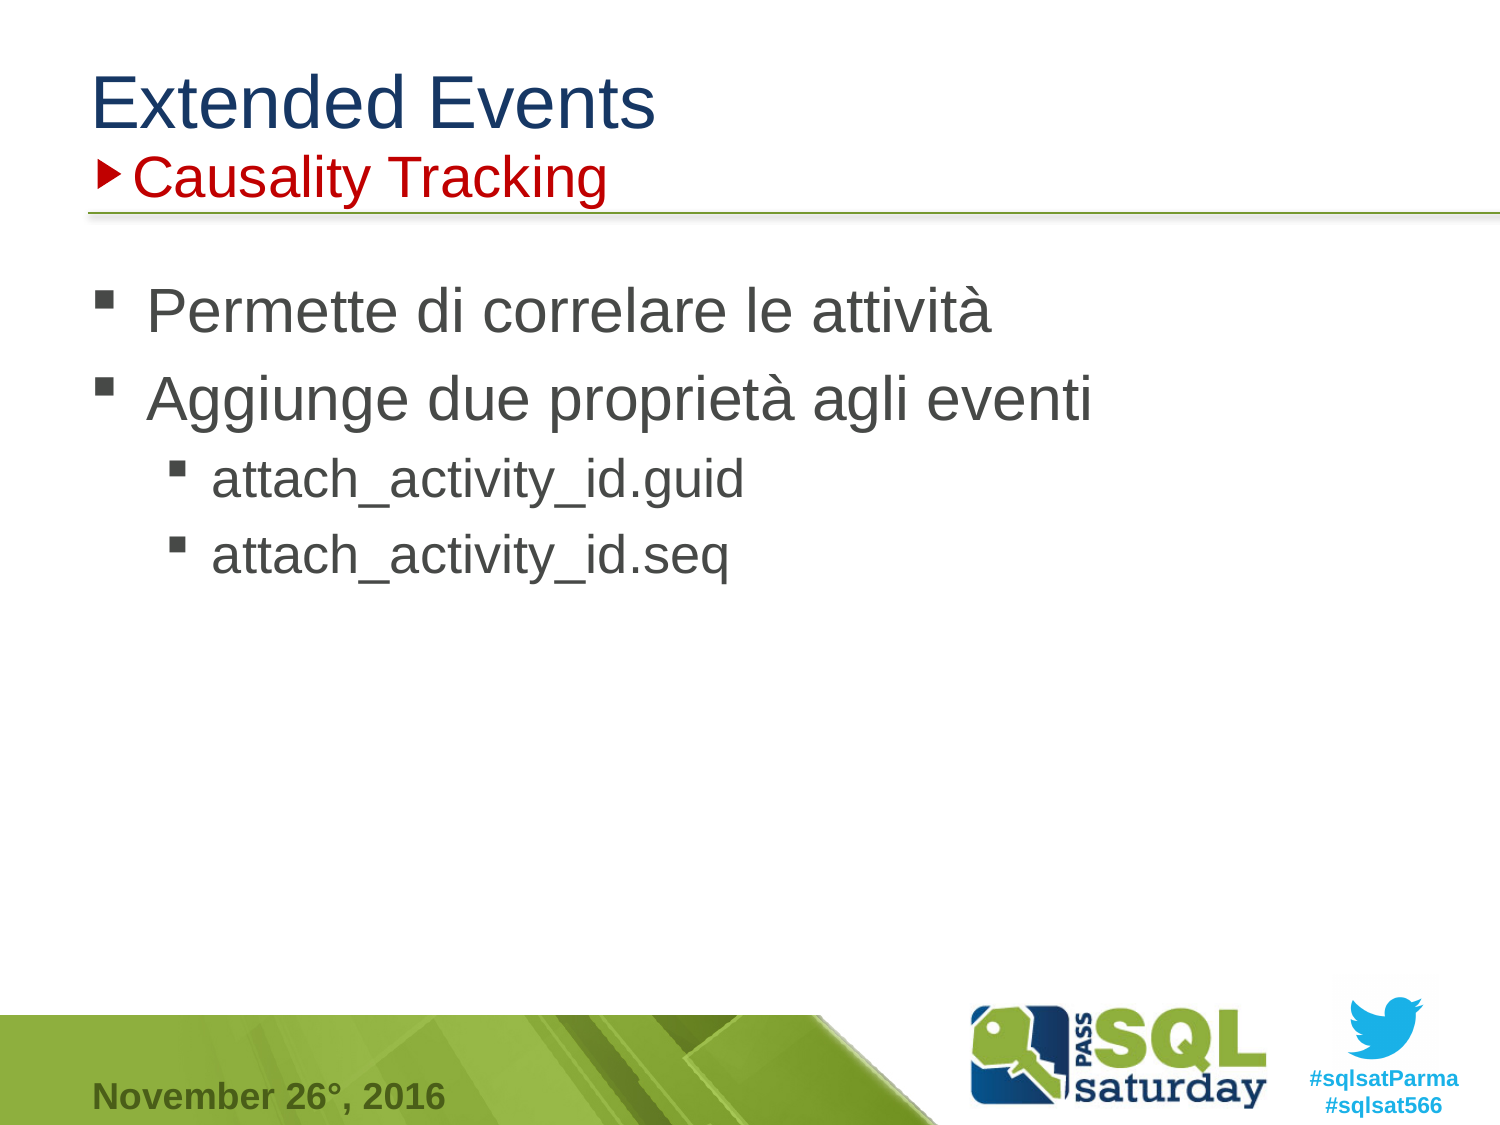

# Extended Events
Causality Tracking
Permette di correlare le attività
Aggiunge due proprietà agli eventi
attach_activity_id.guid
attach_activity_id.seq